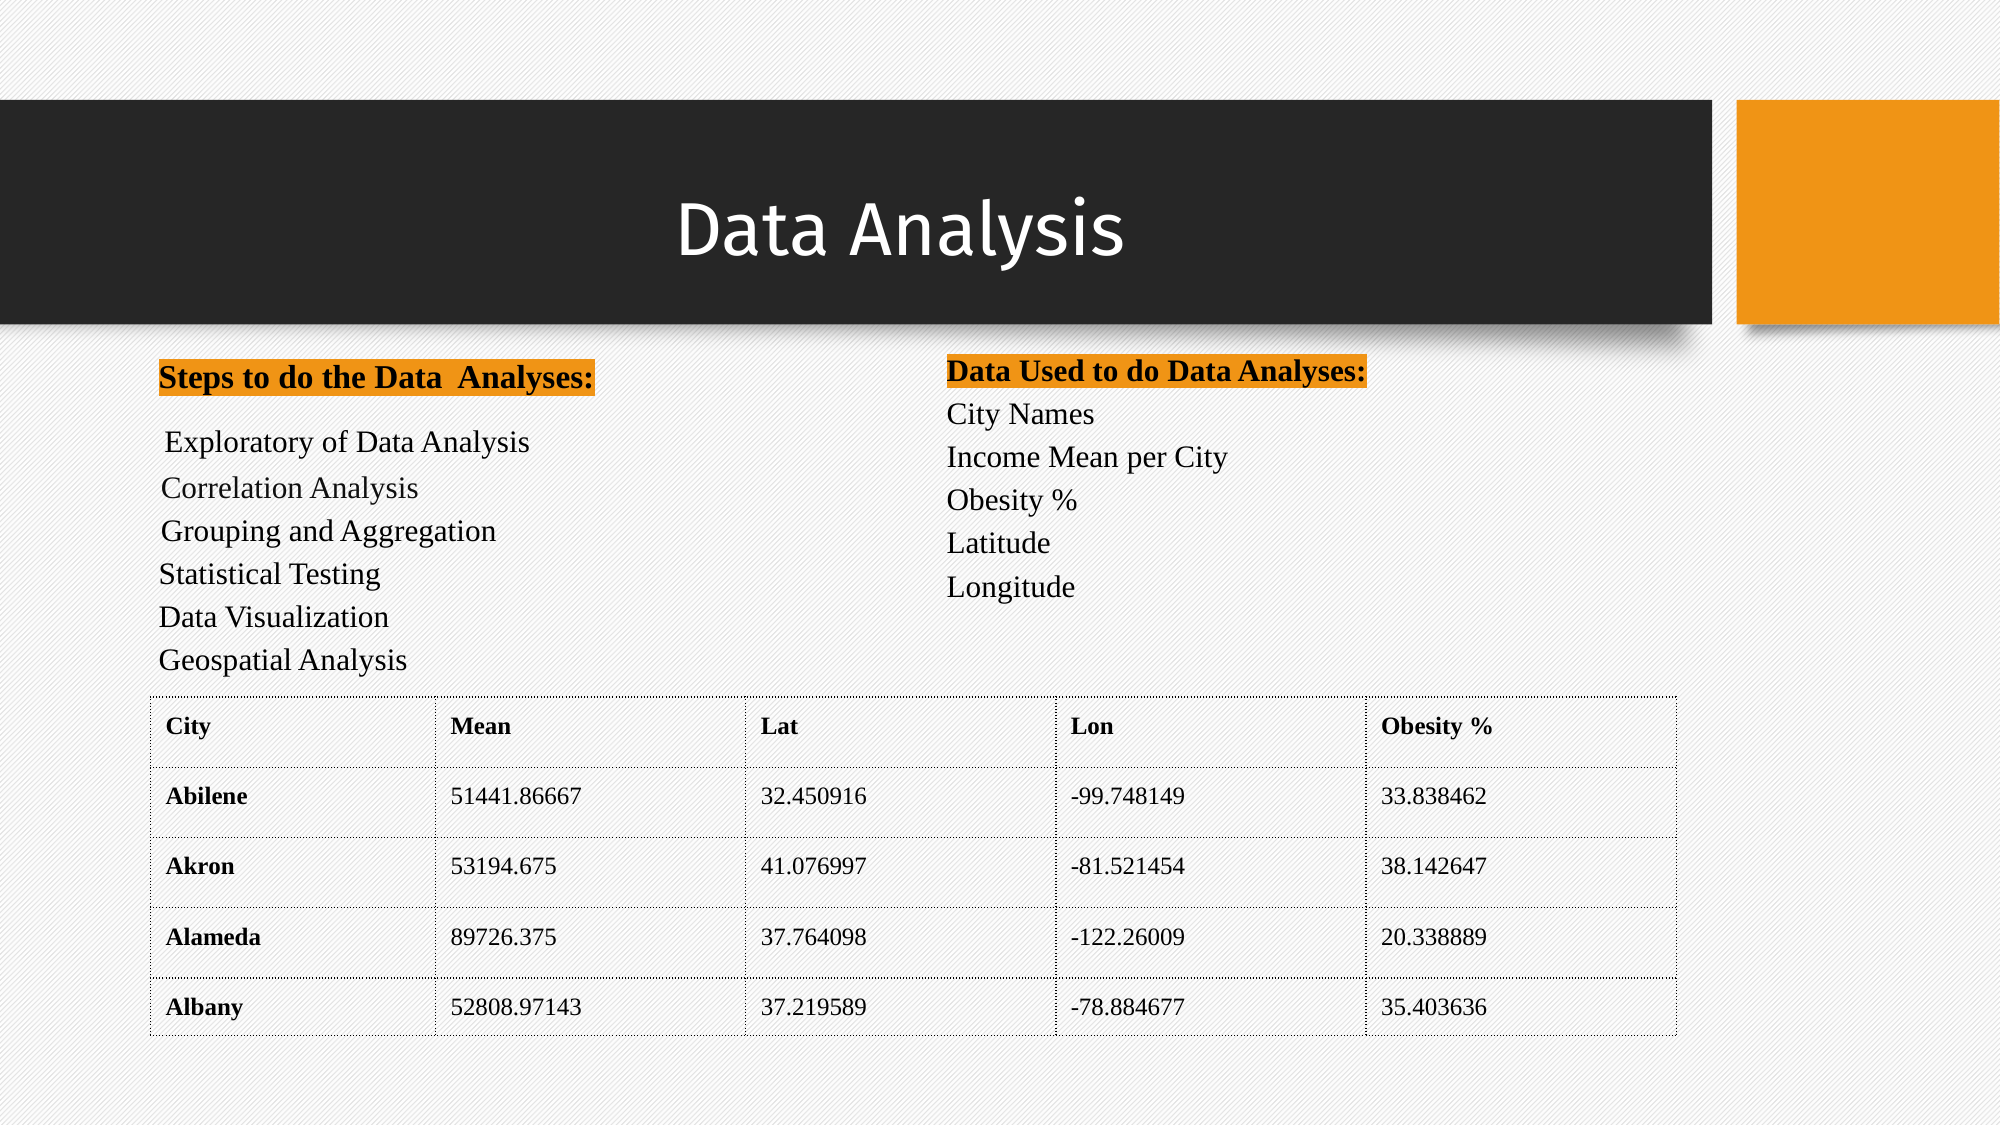

# Data Analysis
Steps to do the Data  Analyses:
       Exploratory of Data Analysis
          Correlation Analysis
          Grouping and Aggregation
Statistical Testing
Data Visualization
Geospatial Analysis
Data Used to do Data Analyses:
City Names
Income Mean per City
Obesity %
Latitude
Longitude

| City | Mean | Lat | Lon | Obesity % |
| --- | --- | --- | --- | --- |
| Abilene | 51441.86667 | 32.450916 | -99.748149 | 33.838462 |
| Akron | 53194.675 | 41.076997 | -81.521454 | 38.142647 |
| Alameda | 89726.375 | 37.764098 | -122.26009 | 20.338889 |
| Albany | 52808.97143 | 37.219589 | -78.884677 | 35.403636 |